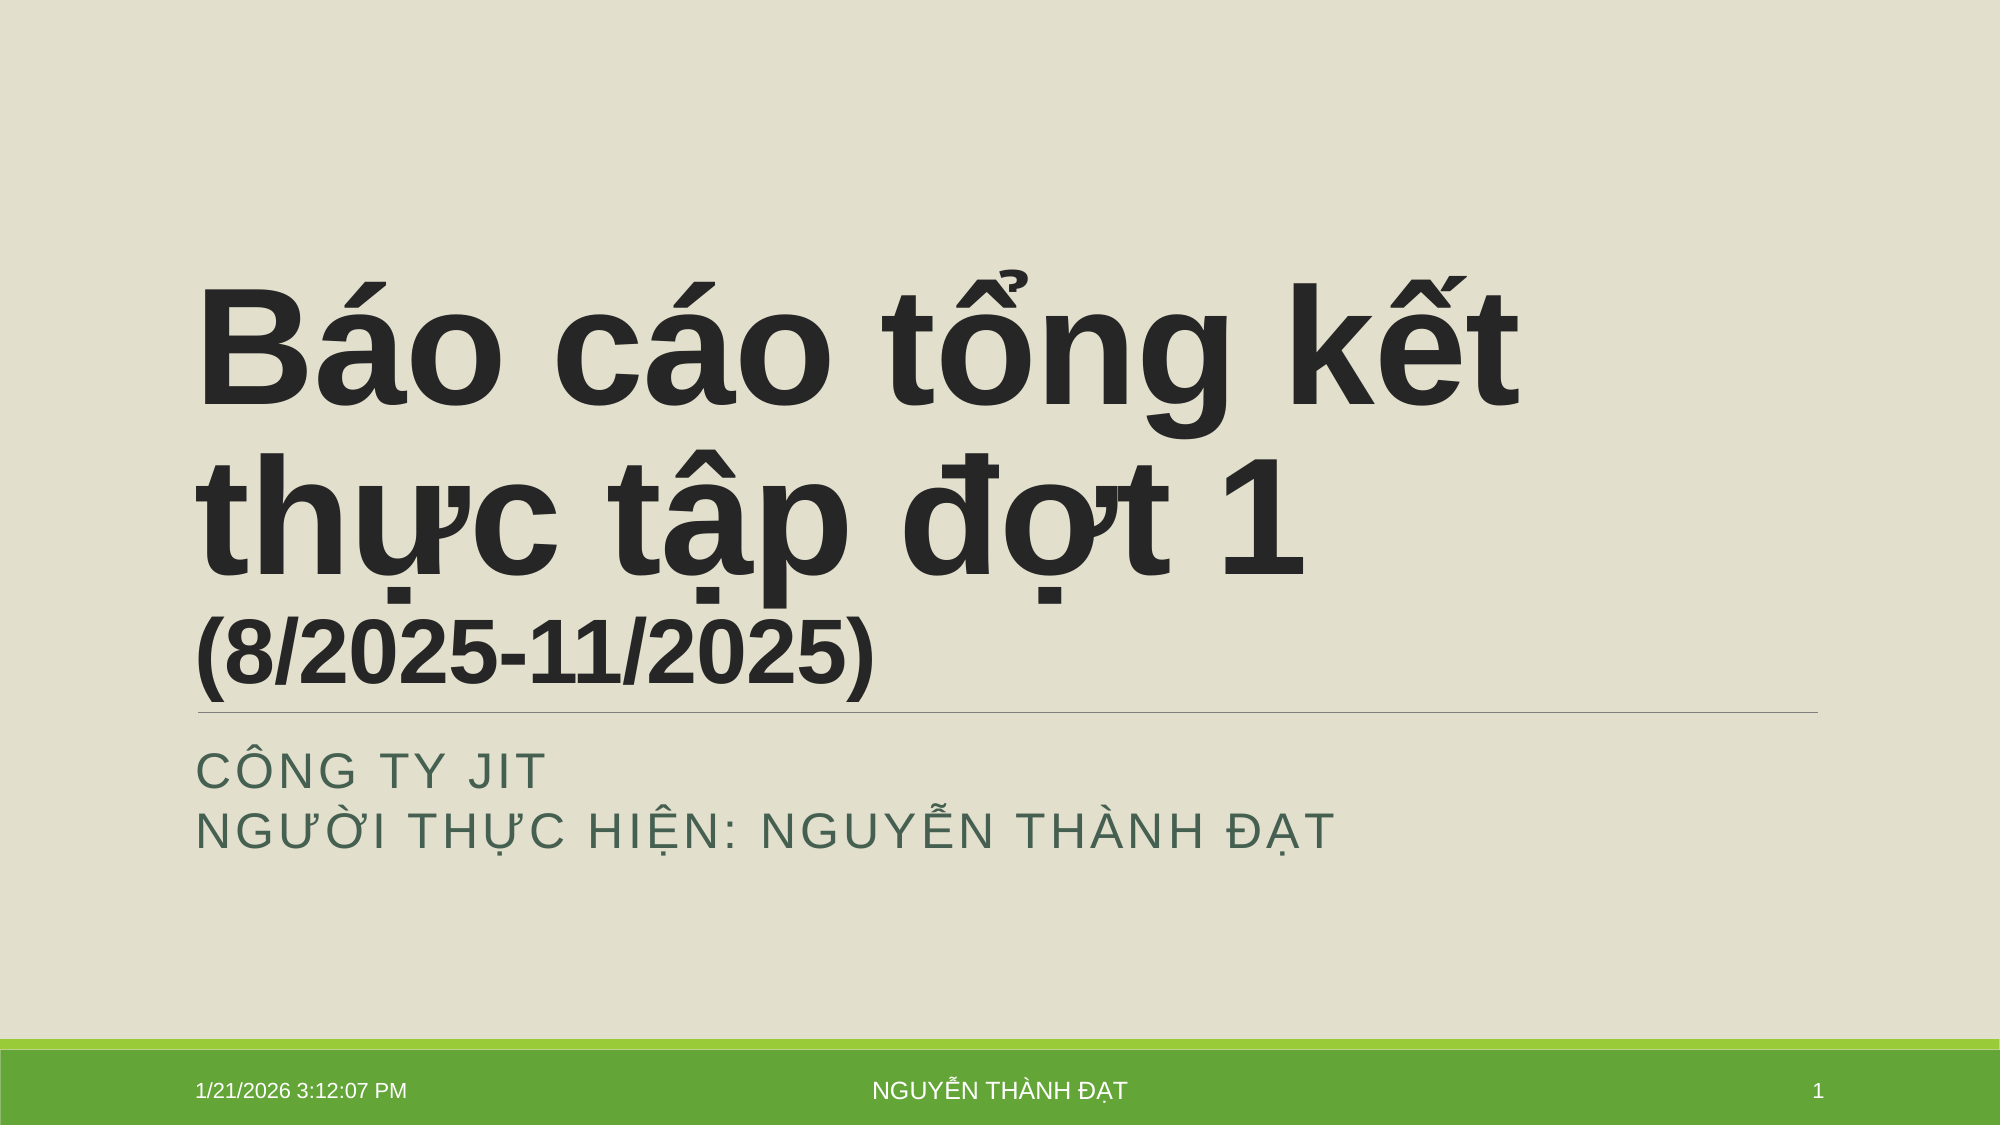

# Báo cáo tổng kết thực tập đợt 1 (8/2025-11/2025)
CÔNG TY jit
ngƯỜI THỰC HIỆN: NguyễN thành đạt
1/21/2026 3:12:07 PM
Nguyễn Thành Đạt
1